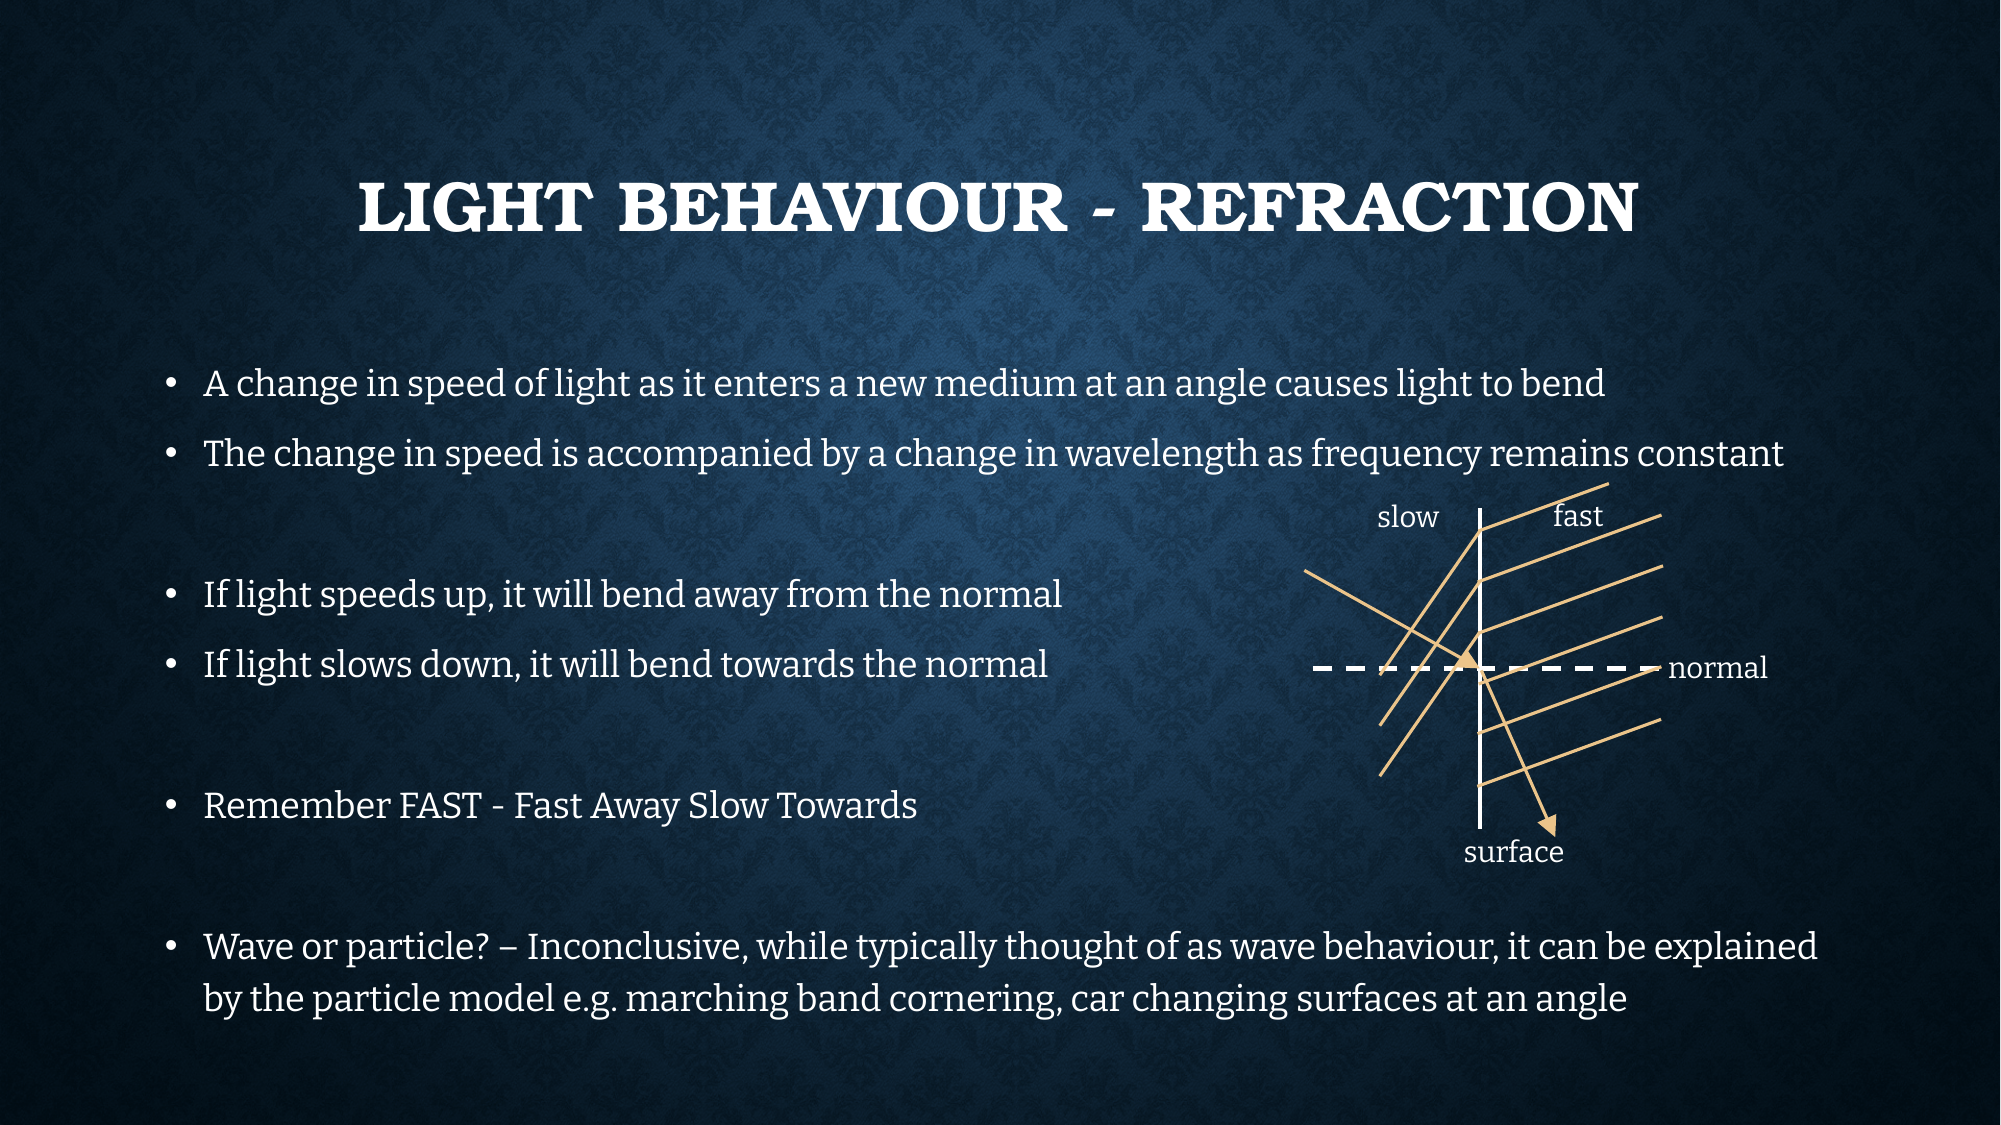

# Light Behaviour - Refraction
A change in speed of light as it enters a new medium at an angle causes light to bend
The change in speed is accompanied by a change in wavelength as frequency remains constant

If light speeds up, it will bend away from the normal
If light slows down, it will bend towards the normal

Remember FAST - Fast Away Slow Towards

Wave or particle? – Inconclusive, while typically thought of as wave behaviour, it can be explained by the particle model e.g. marching band cornering, car changing surfaces at an angle

fast
slow
normal
surface